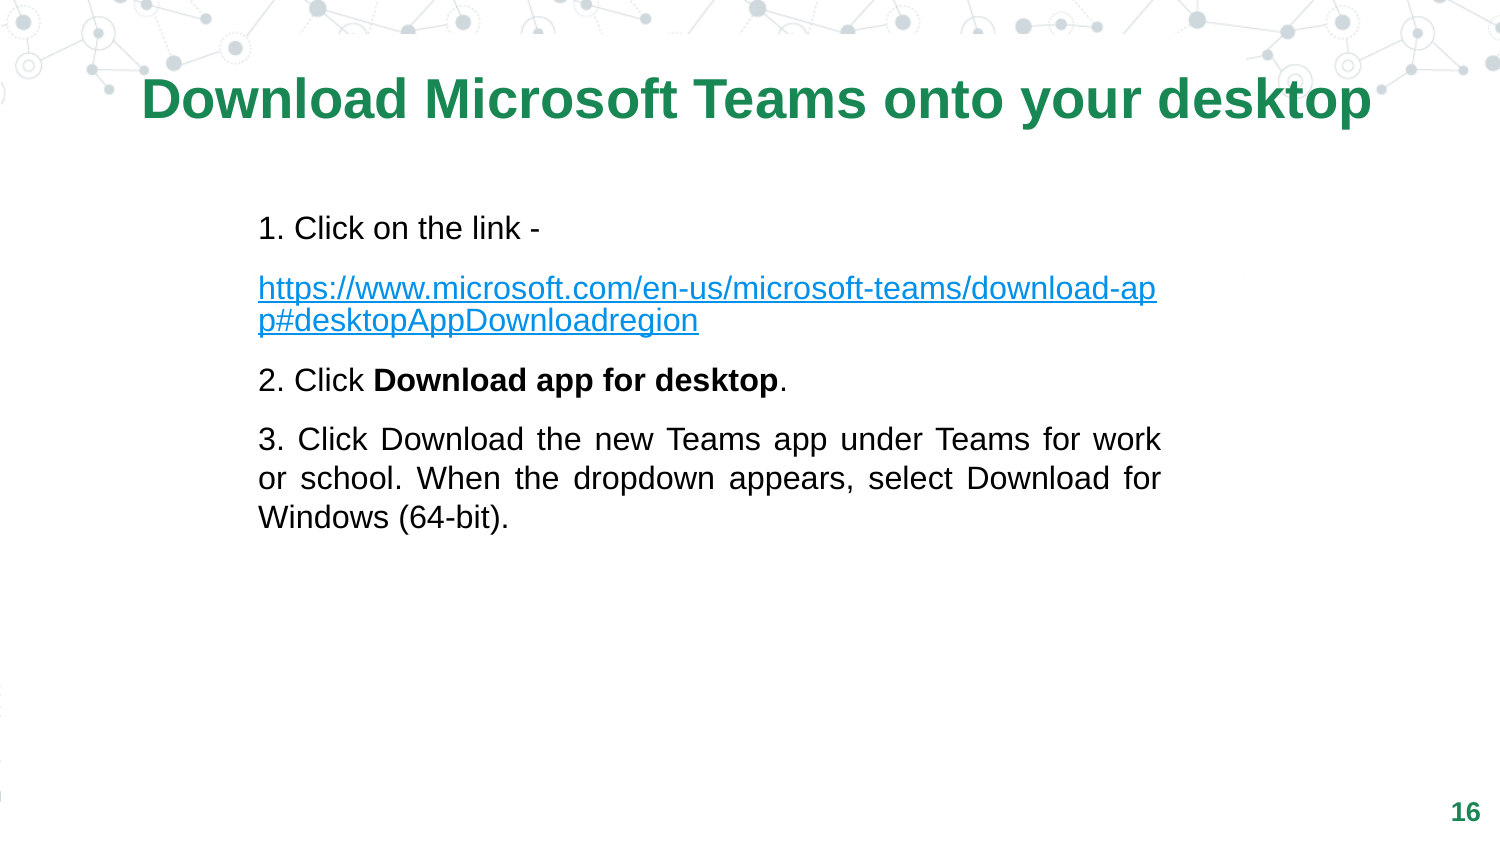

Download Microsoft Teams onto your desktop

1. Click on the link -
https://www.microsoft.com/en-us/microsoft-teams/download-app#desktopAppDownloadregion
2. Click Download app for desktop.
3. Click Download the new Teams app under Teams for work or school. When the dropdown appears, select Download for Windows (64-bit).
16